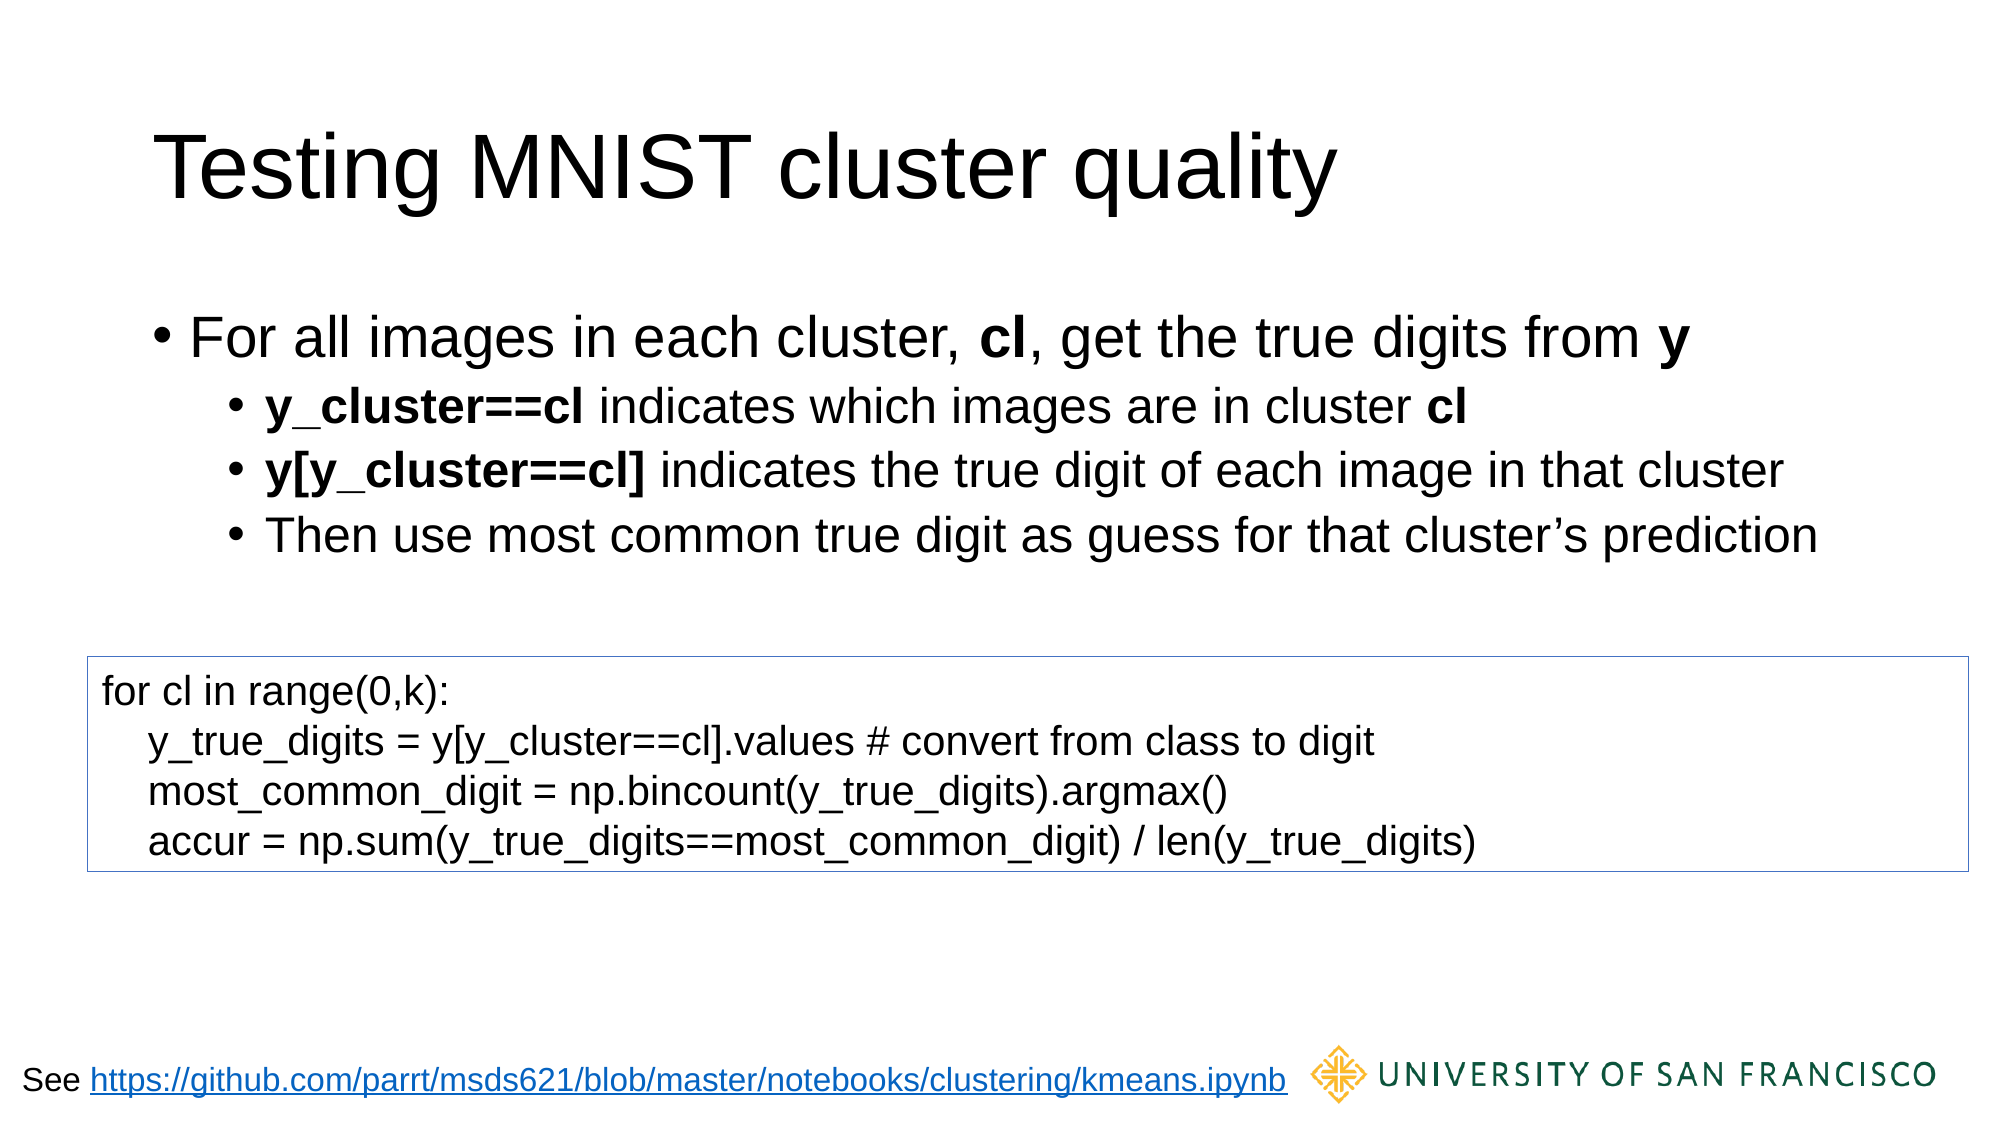

# Testing MNIST cluster quality
For all images in each cluster, cl, get the true digits from y
y_cluster==cl indicates which images are in cluster cl
y[y_cluster==cl] indicates the true digit of each image in that cluster
Then use most common true digit as guess for that cluster’s prediction
for cl in range(0,k):
    y_true_digits = y[y_cluster==cl].values # convert from class to digit
    most_common_digit = np.bincount(y_true_digits).argmax()
    accur = np.sum(y_true_digits==most_common_digit) / len(y_true_digits)
See https://github.com/parrt/msds621/blob/master/notebooks/clustering/kmeans.ipynb